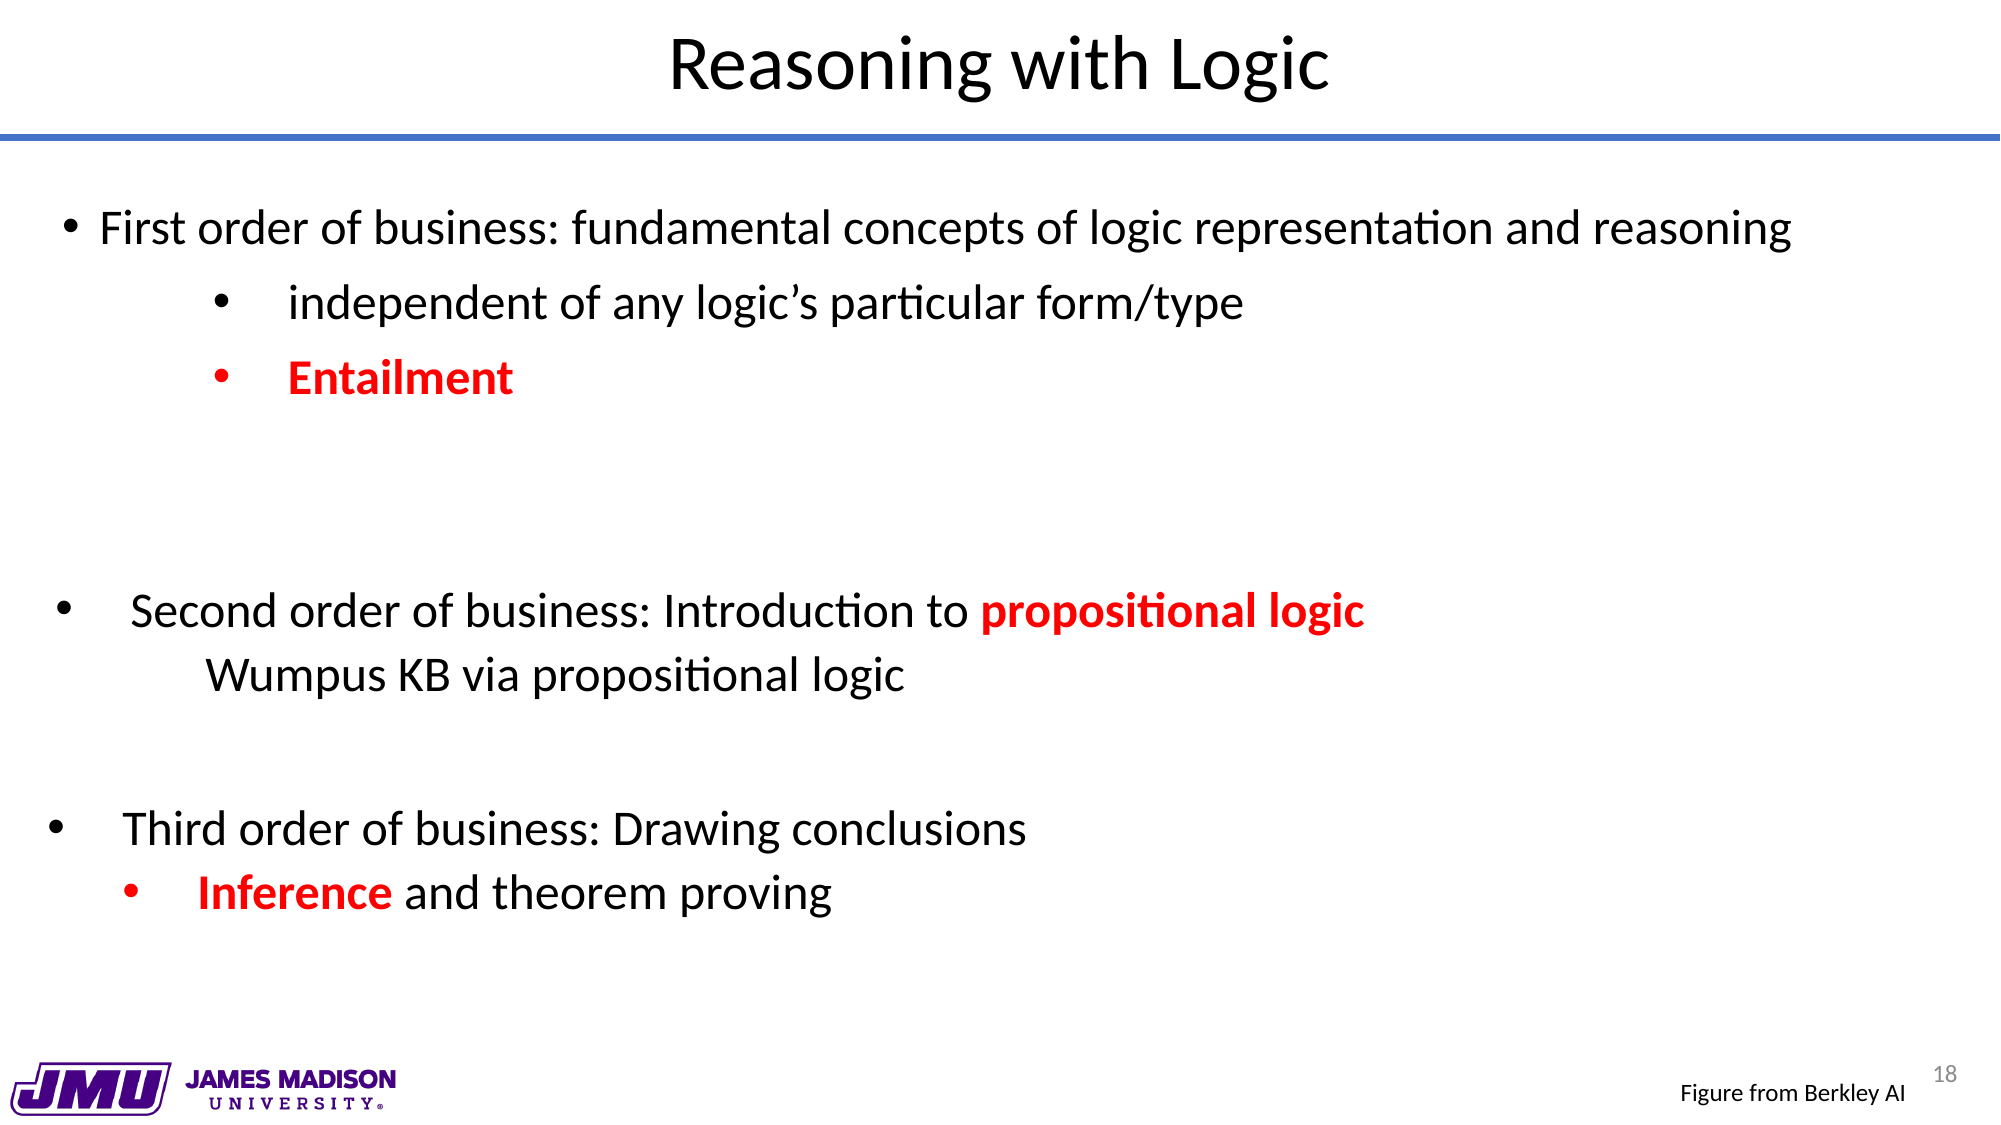

# Reasoning with Logic
First order of business: fundamental concepts of logic representation and reasoning
independent of any logic’s particular form/type
Entailment

Second order of business: Introduction to propositional logic
	Wumpus KB via propositional logic
Third order of business: Drawing conclusions
Inference and theorem proving
18
Figure from Berkley AI